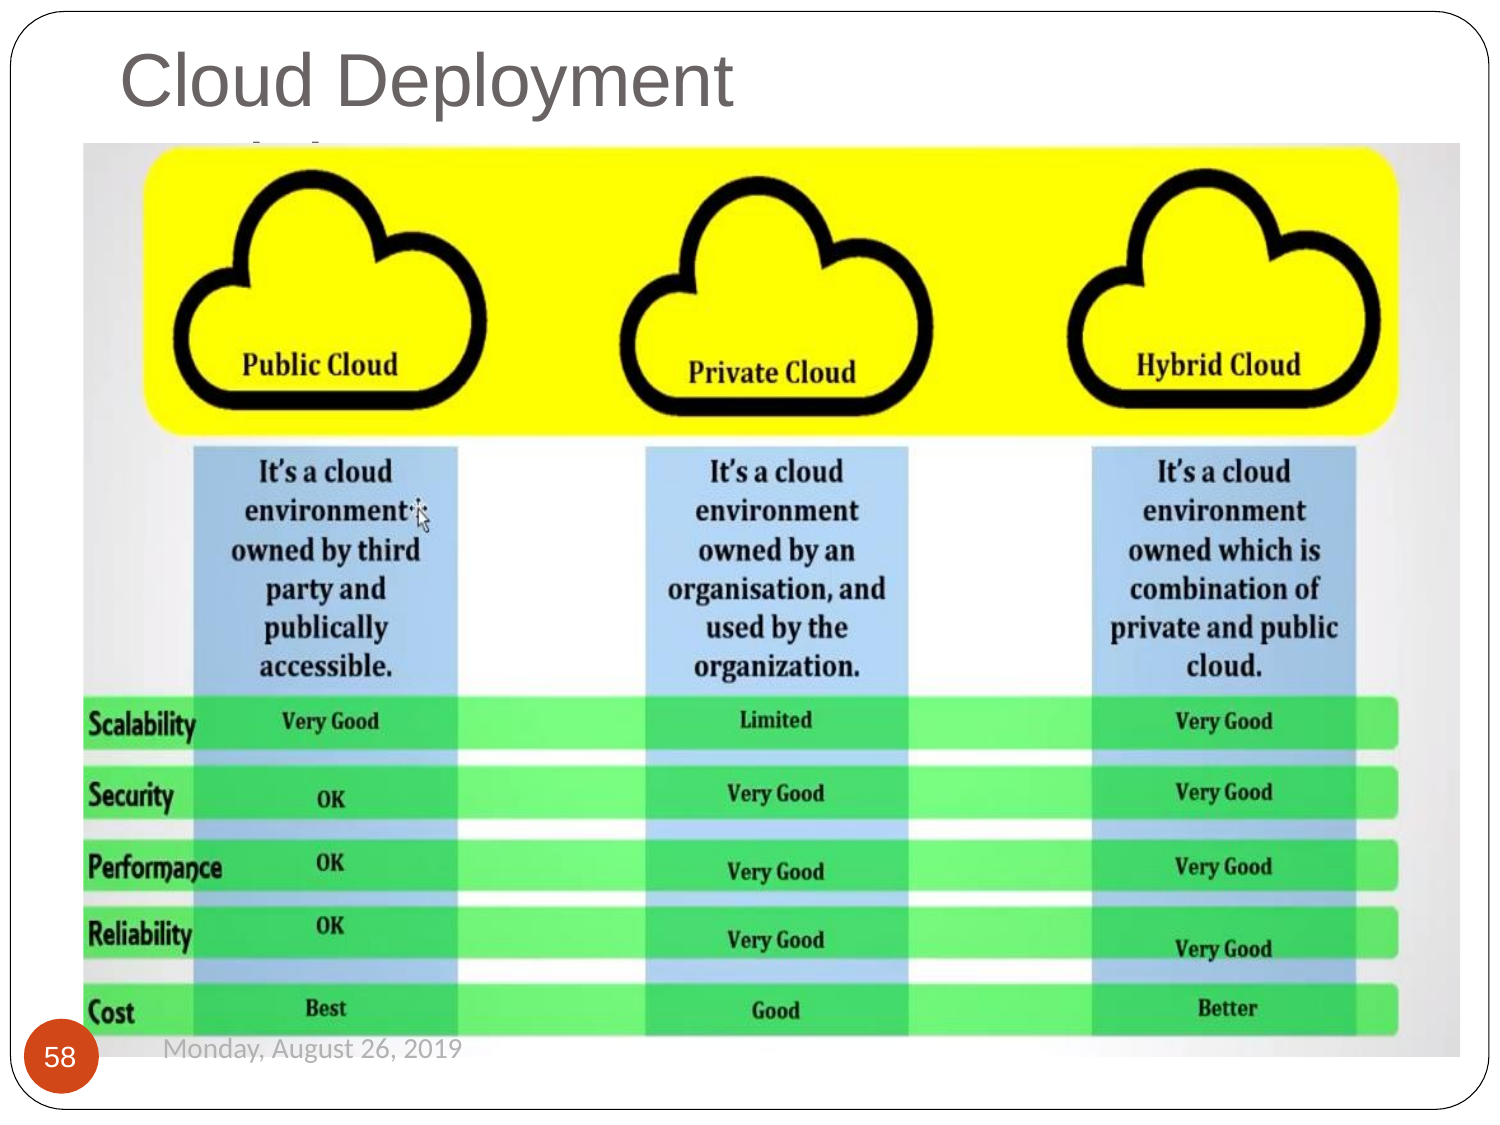

# Cloud Deployment models

Monday, August 26, 2019
58